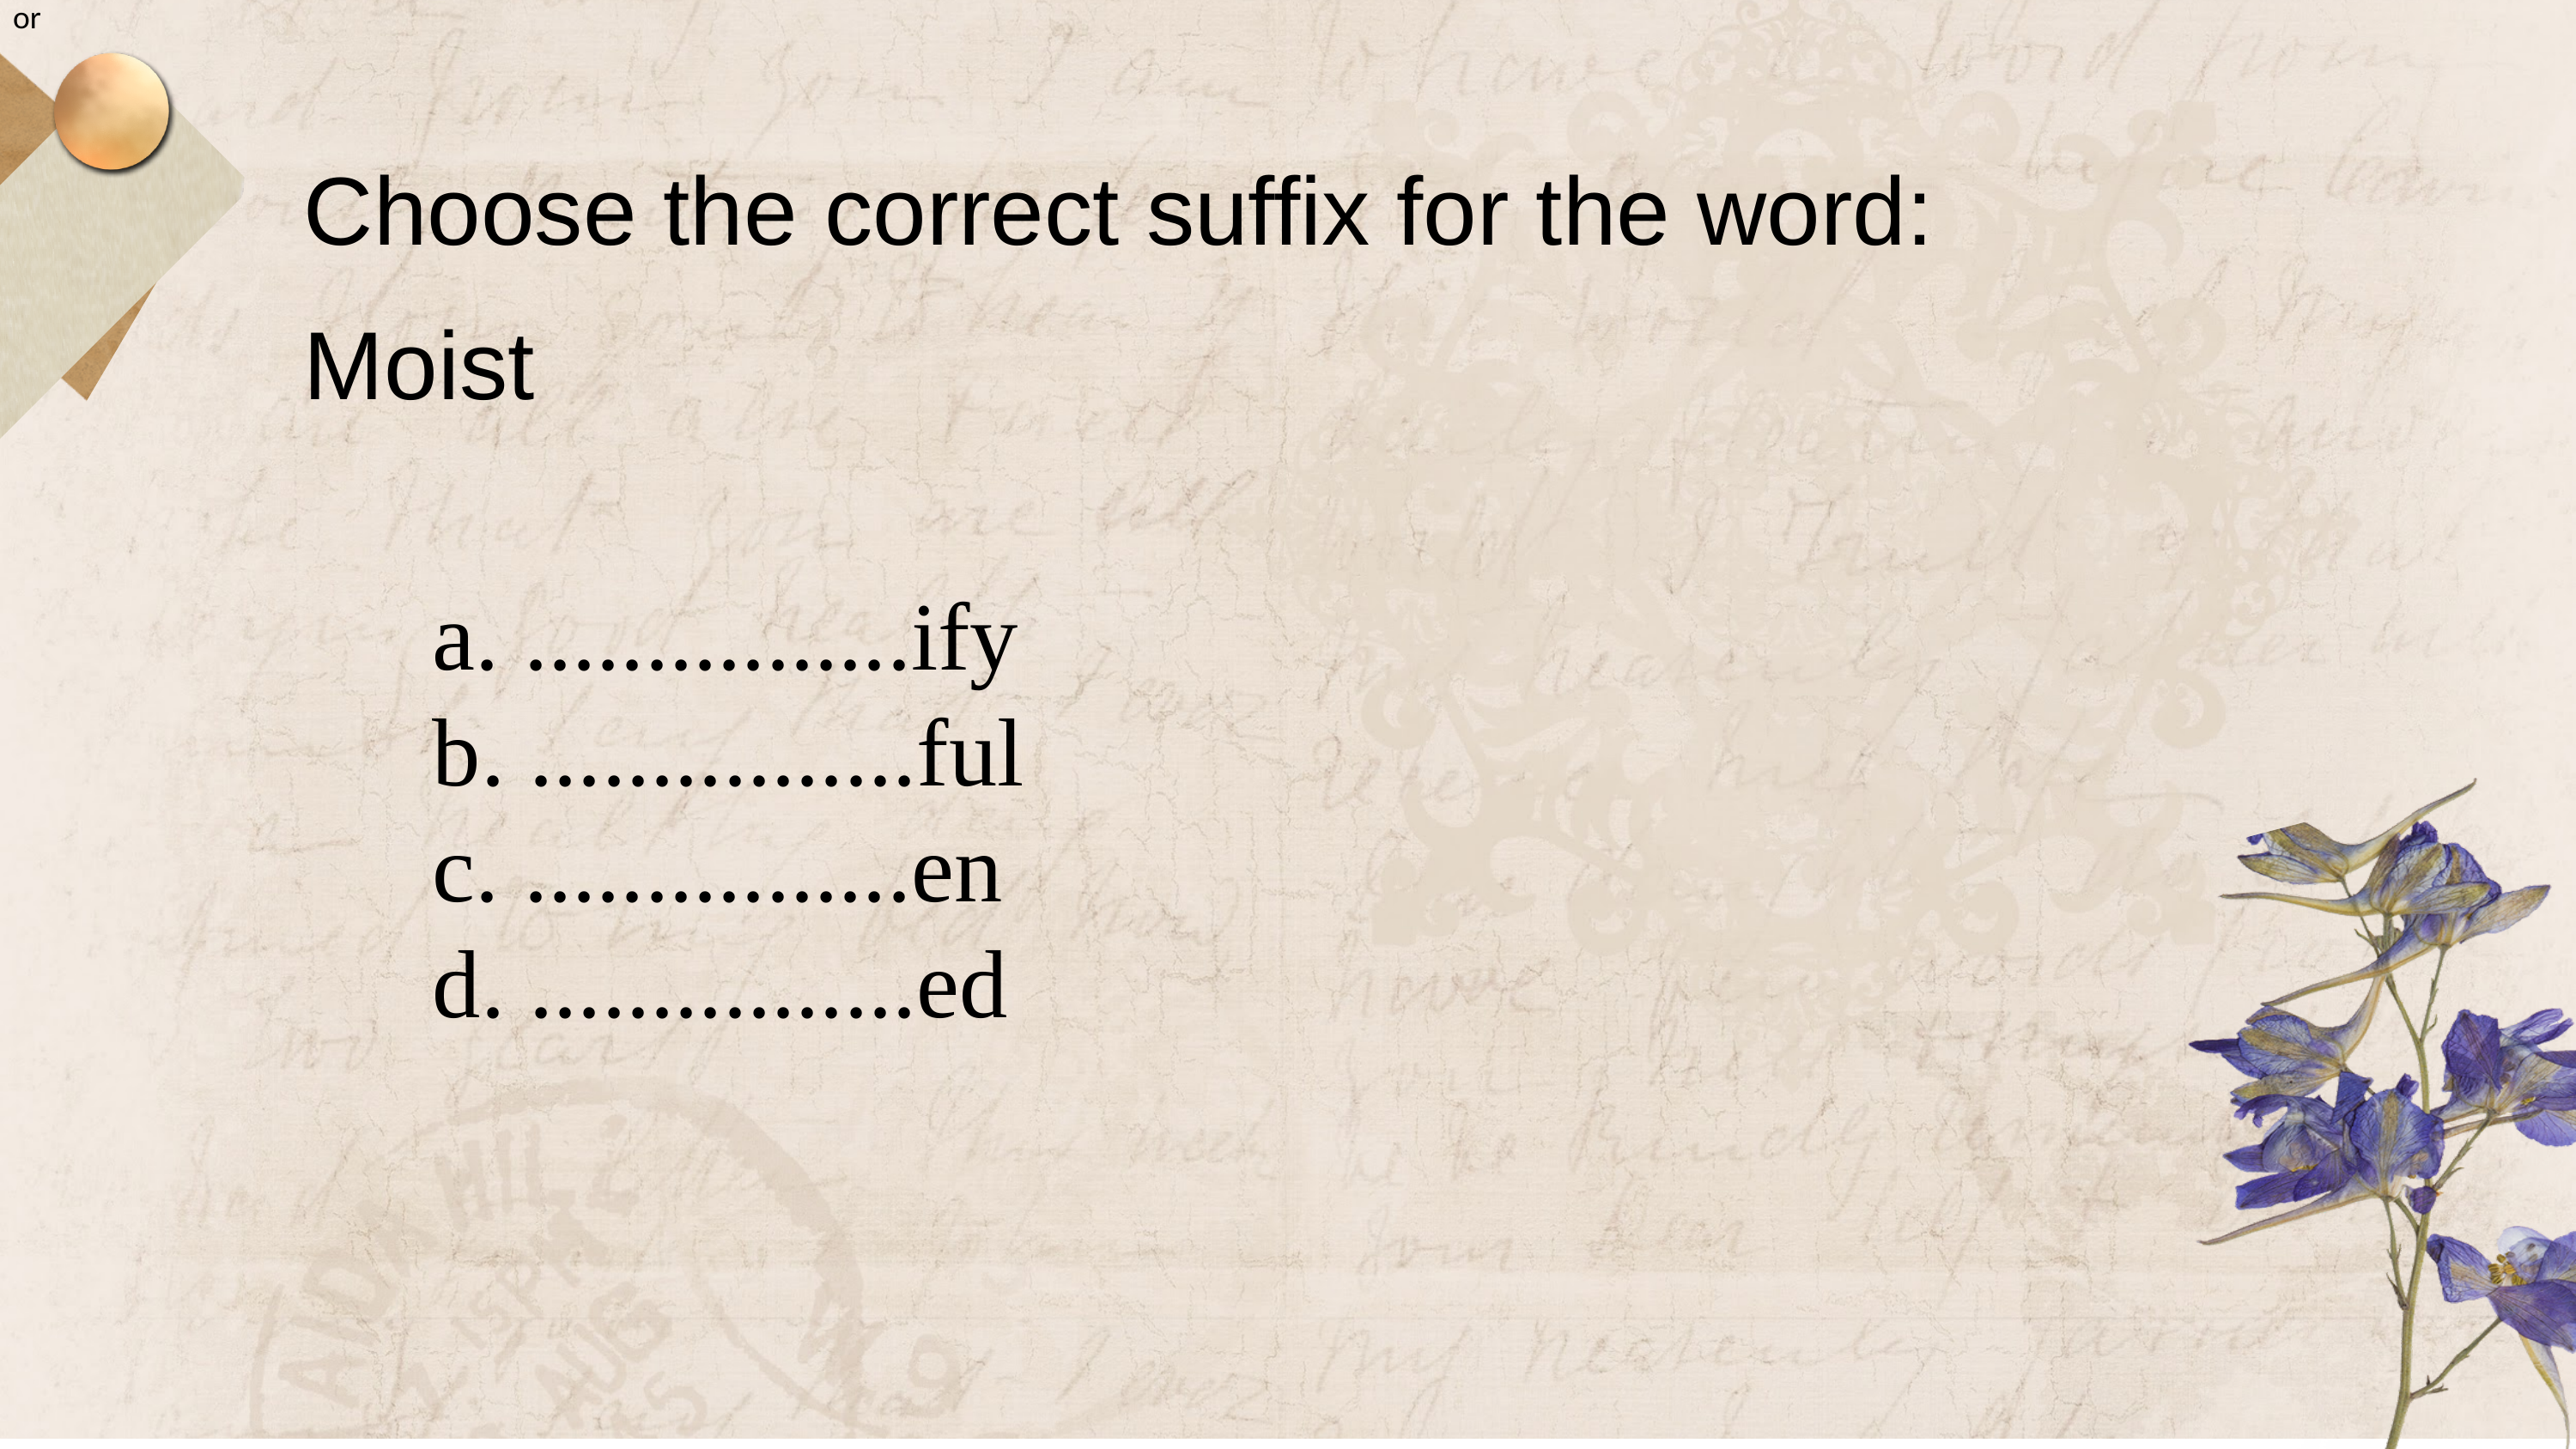

or

Choose the correct suffix for the word:
Moist

	a. ................ify
	b. ................ful
	c. ................en
	d. ................ed